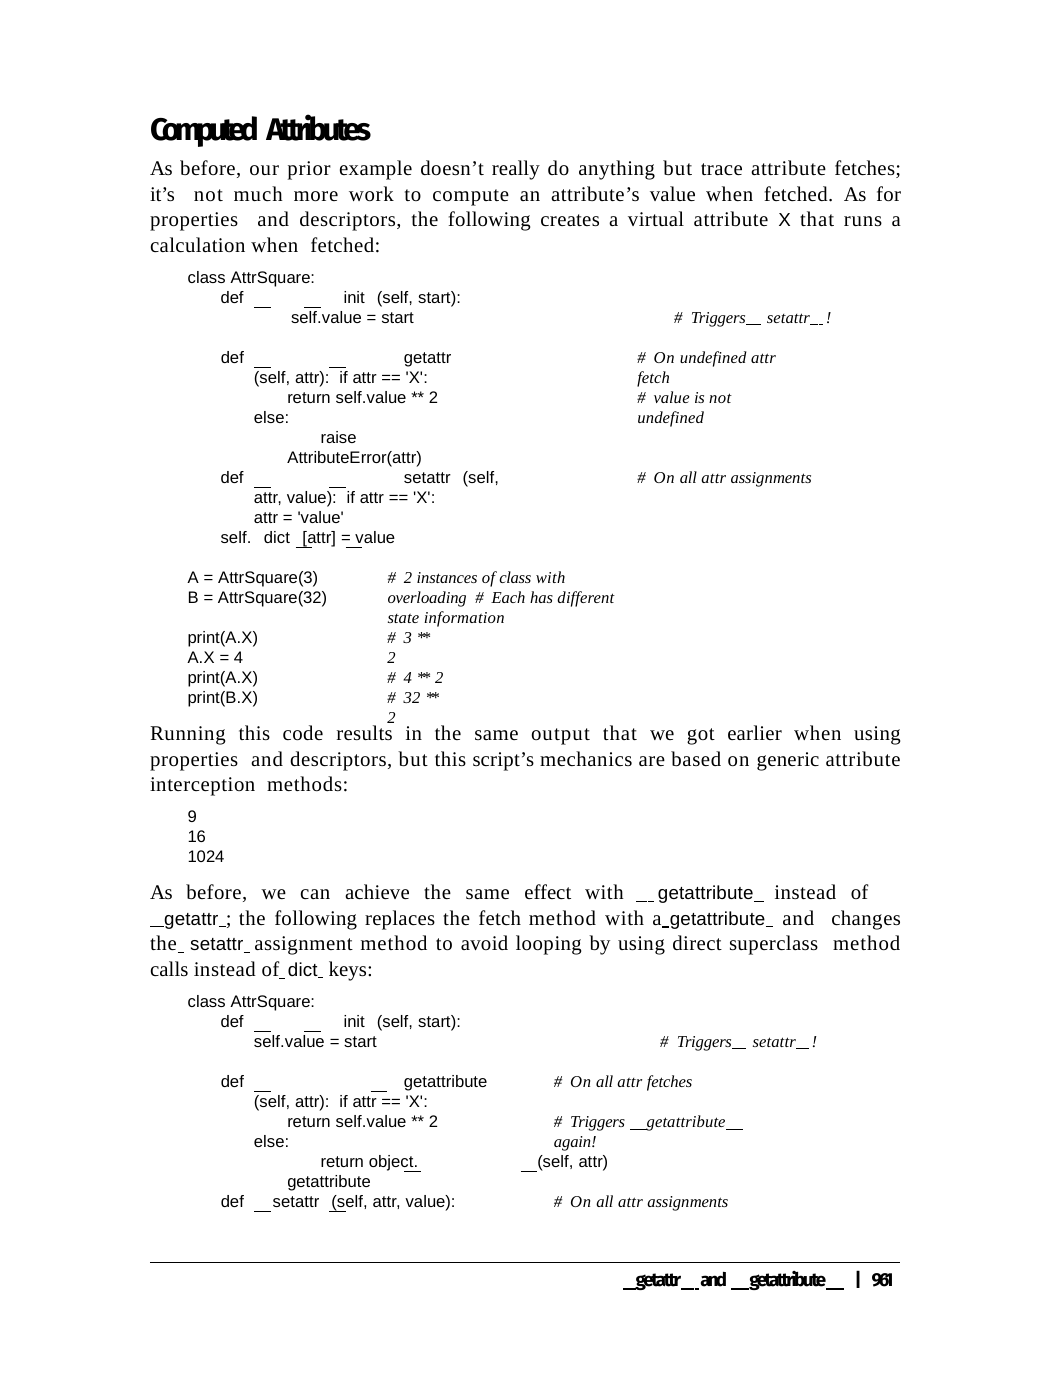

Computed Attributes
As before, our prior example doesn’t really do anything but trace attribute fetches; it’s  not much more work to compute an attribute’s value when fetched. As for properties  and descriptors, the following creates a virtual attribute X that runs a calculation when  fetched:
class AttrSquare:
def	init (self, start):
self.value = start	# Triggers  setattr   !

def		getattr (self, attr):  if attr == 'X':
return self.value ** 2  else:
raise AttributeError(attr)
# On undefined attr fetch

# value is not undefined
def		setattr (self, attr, value):  if attr == 'X':
attr = 'value'
self. dict [attr] = value
# On all attr assignments

A = AttrSquare(3)  B = AttrSquare(32)
# 2 instances of class with overloading  # Each has different state information
print(A.X)
A.X = 4  print(A.X)  print(B.X)
# 3 ** 2
# 4 ** 2
# 32 ** 2
Running this code results in the same output that we got earlier when using properties  and descriptors, but this script’s mechanics are based on generic attribute interception  methods:
9
16
1024
As before,  we  can  achieve  the  same  effect with     getattribute   instead  of
  getattr ; the following replaces the fetch method with a getattribute and  changes the setattr assignment method to avoid looping by using direct superclass  method calls instead of dict keys:
class AttrSquare:
def	init (self, start):
self.value = start	# Triggers  setattr   !

def		getattribute (self, attr):  if attr == 'X':
return self.value ** 2  else:
return object. getattribute
# On all attr fetches

# Triggers     getattribute     again!
(self, attr)

def	setattr (self, attr, value):
# On all attr assignments

    getattr    and     getattribute      |  961